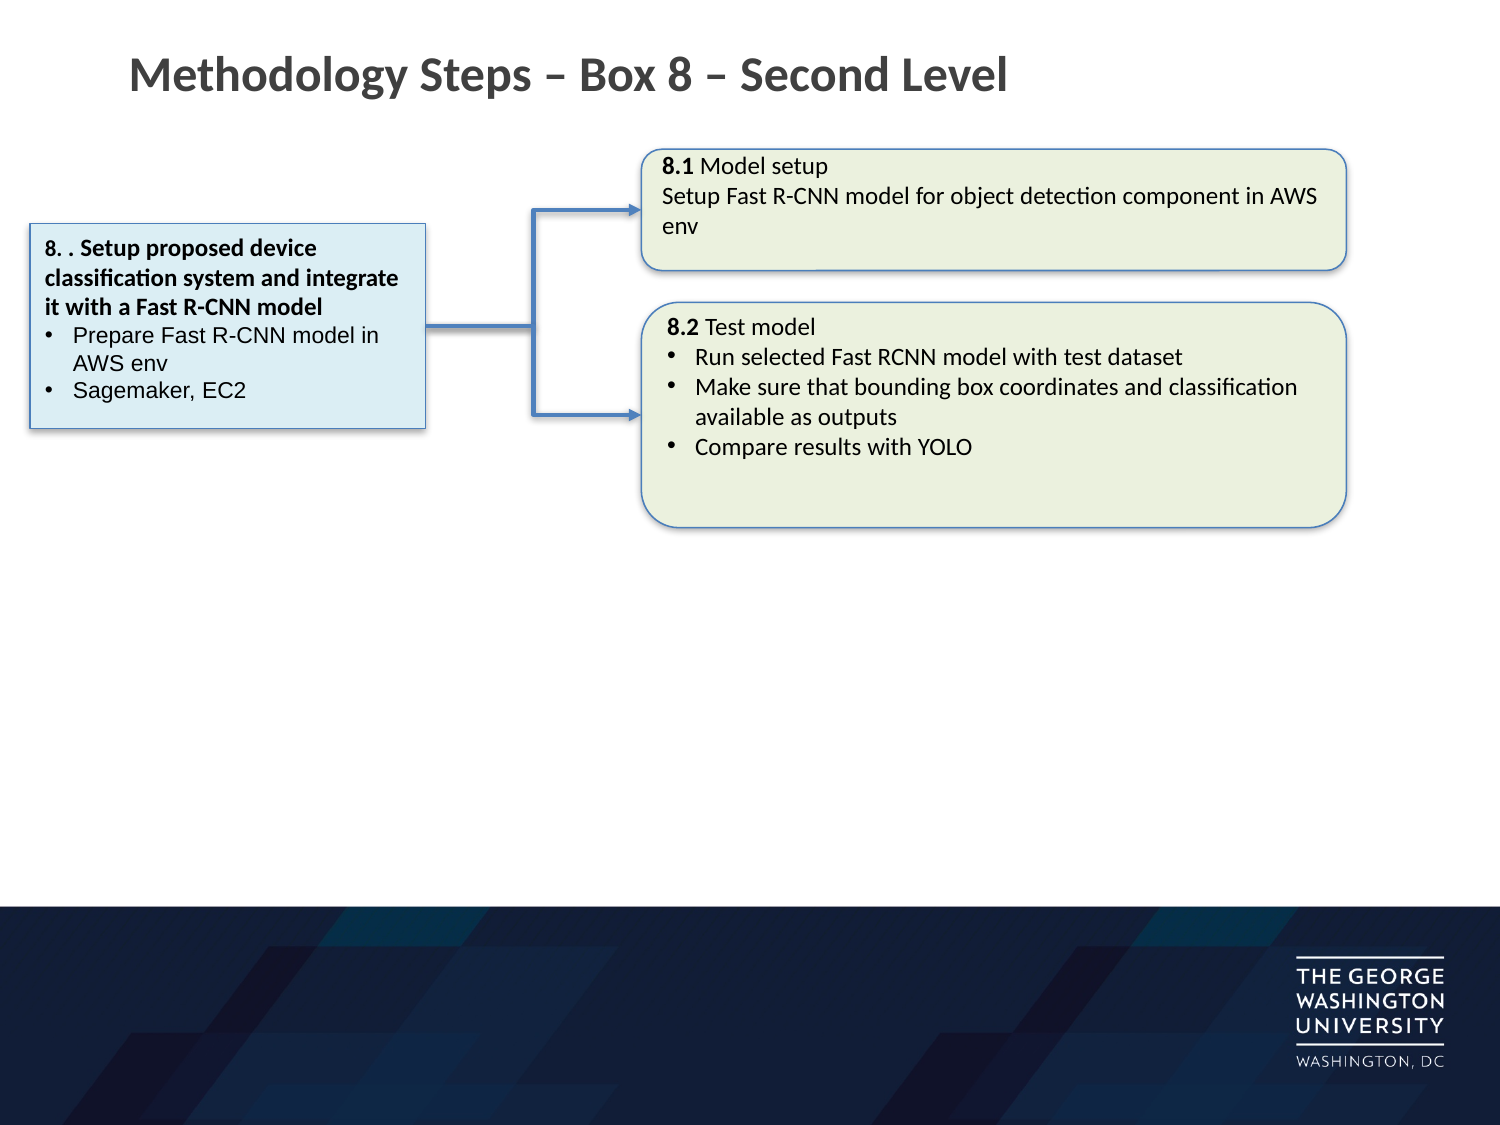

Methodology Steps – Box 8 – Second Level
8.1 Model setup
Setup Fast R-CNN model for object detection component in AWS env

8. . Setup proposed device classification system and integrate it with a Fast R-CNN model
Prepare Fast R-CNN model in AWS env
Sagemaker, EC2
8.2 Test model
Run selected Fast RCNN model with test dataset
Make sure that bounding box coordinates and classification available as outputs
Compare results with YOLO